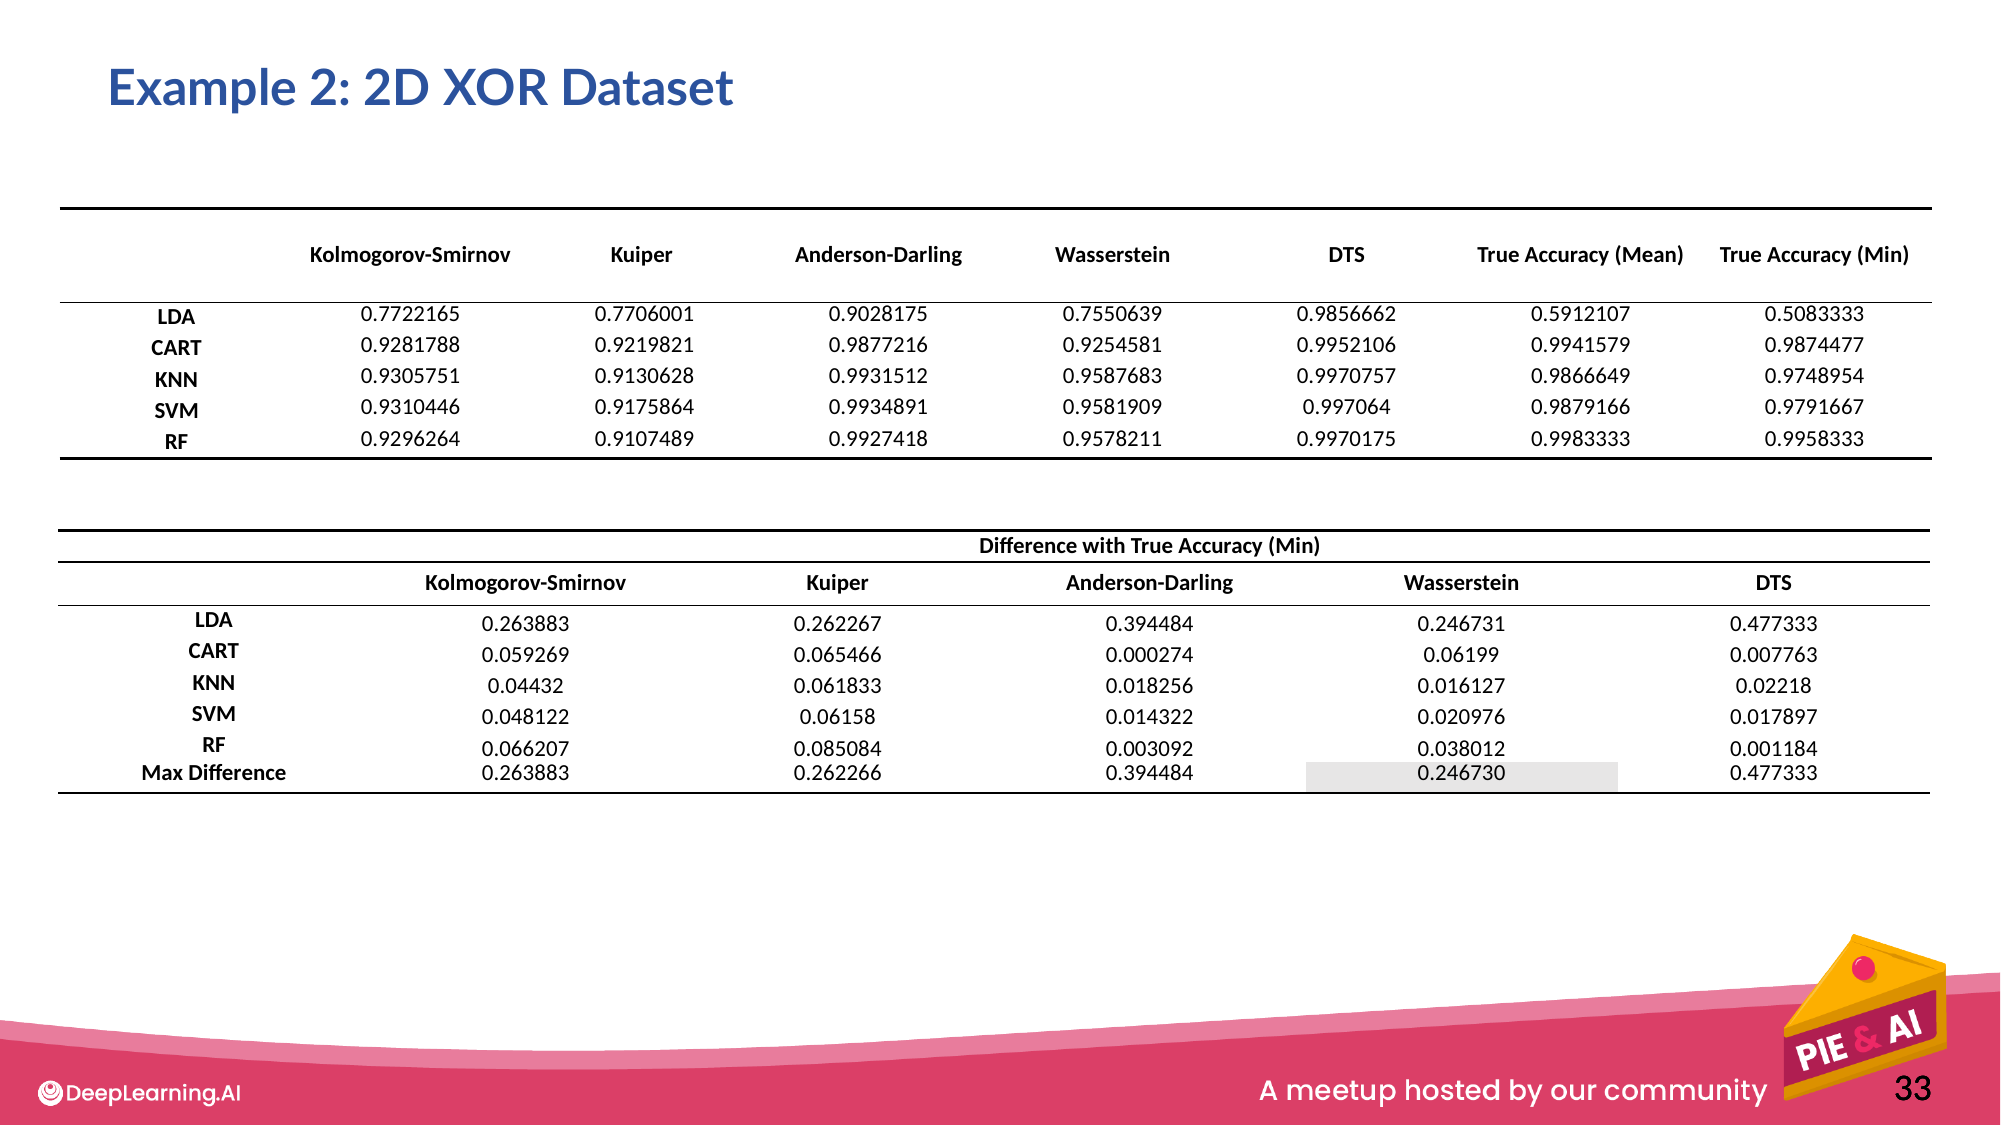

Example 2: 2D XOR Dataset
|  | Kolmogorov-Smirnov | Kuiper | Anderson-Darling | Wasserstein | DTS | True Accuracy (Mean) | True Accuracy (Min) |
| --- | --- | --- | --- | --- | --- | --- | --- |
| LDA | 0.7722165 | 0.7706001 | 0.9028175 | 0.7550639 | 0.9856662 | 0.5912107 | 0.5083333 |
| CART | 0.9281788 | 0.9219821 | 0.9877216 | 0.9254581 | 0.9952106 | 0.9941579 | 0.9874477 |
| KNN | 0.9305751 | 0.9130628 | 0.9931512 | 0.9587683 | 0.9970757 | 0.9866649 | 0.9748954 |
| SVM | 0.9310446 | 0.9175864 | 0.9934891 | 0.9581909 | 0.997064 | 0.9879166 | 0.9791667 |
| RF | 0.9296264 | 0.9107489 | 0.9927418 | 0.9578211 | 0.9970175 | 0.9983333 | 0.9958333 |
|  | Difference with True Accuracy (Min) |  |  |  |  |
| --- | --- | --- | --- | --- | --- |
|  | Kolmogorov-Smirnov | Kuiper | Anderson-Darling | Wasserstein | DTS |
| LDA | 0.263883 | 0.262267 | 0.394484 | 0.246731 | 0.477333 |
| CART | 0.059269 | 0.065466 | 0.000274 | 0.06199 | 0.007763 |
| KNN | 0.04432 | 0.061833 | 0.018256 | 0.016127 | 0.02218 |
| SVM | 0.048122 | 0.06158 | 0.014322 | 0.020976 | 0.017897 |
| RF | 0.066207 | 0.085084 | 0.003092 | 0.038012 | 0.001184 |
| Max Difference | 0.263883 | 0.262266 | 0.394484 | 0.246730 | 0.477333 |
33
33
33